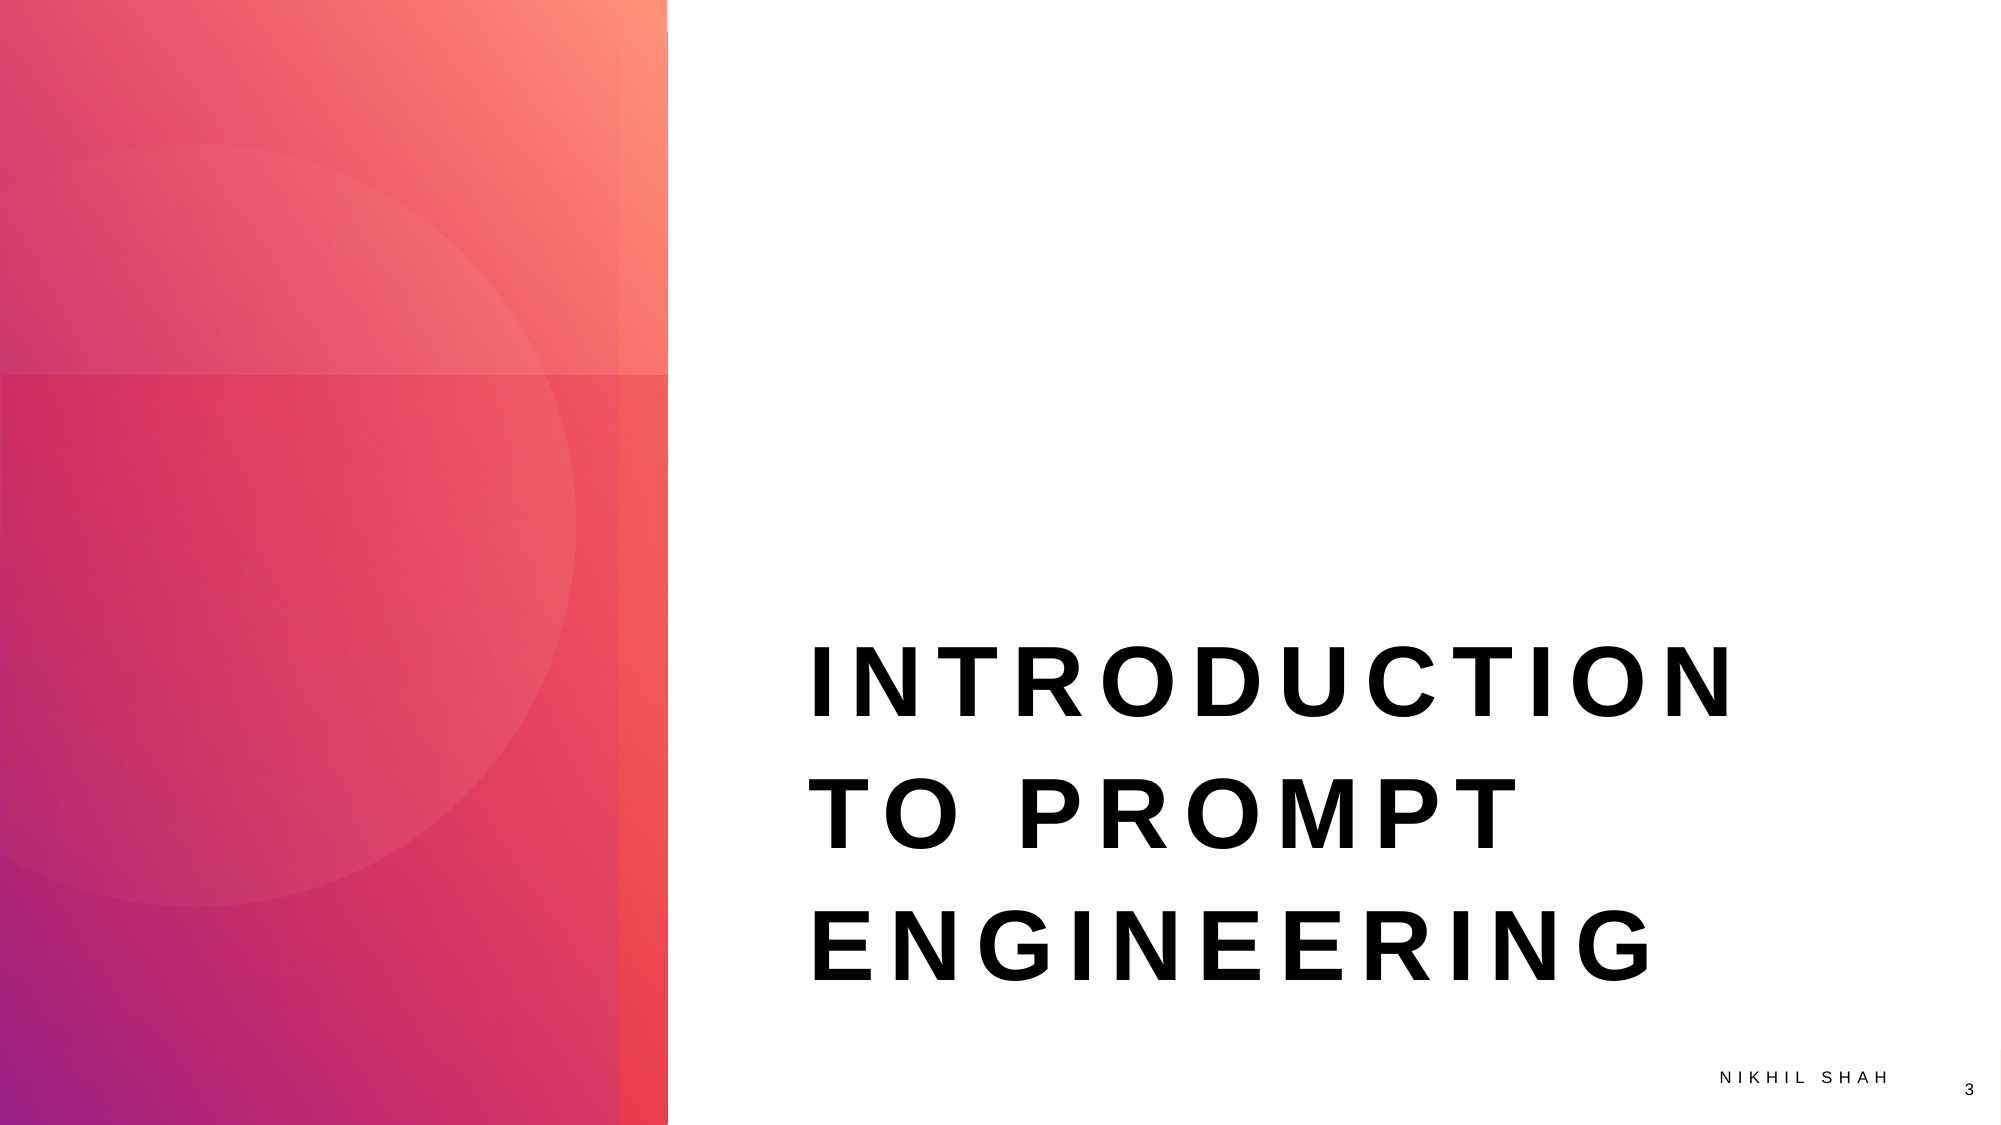

# Introduction to Prompt Engineering
Nikhil shah

3